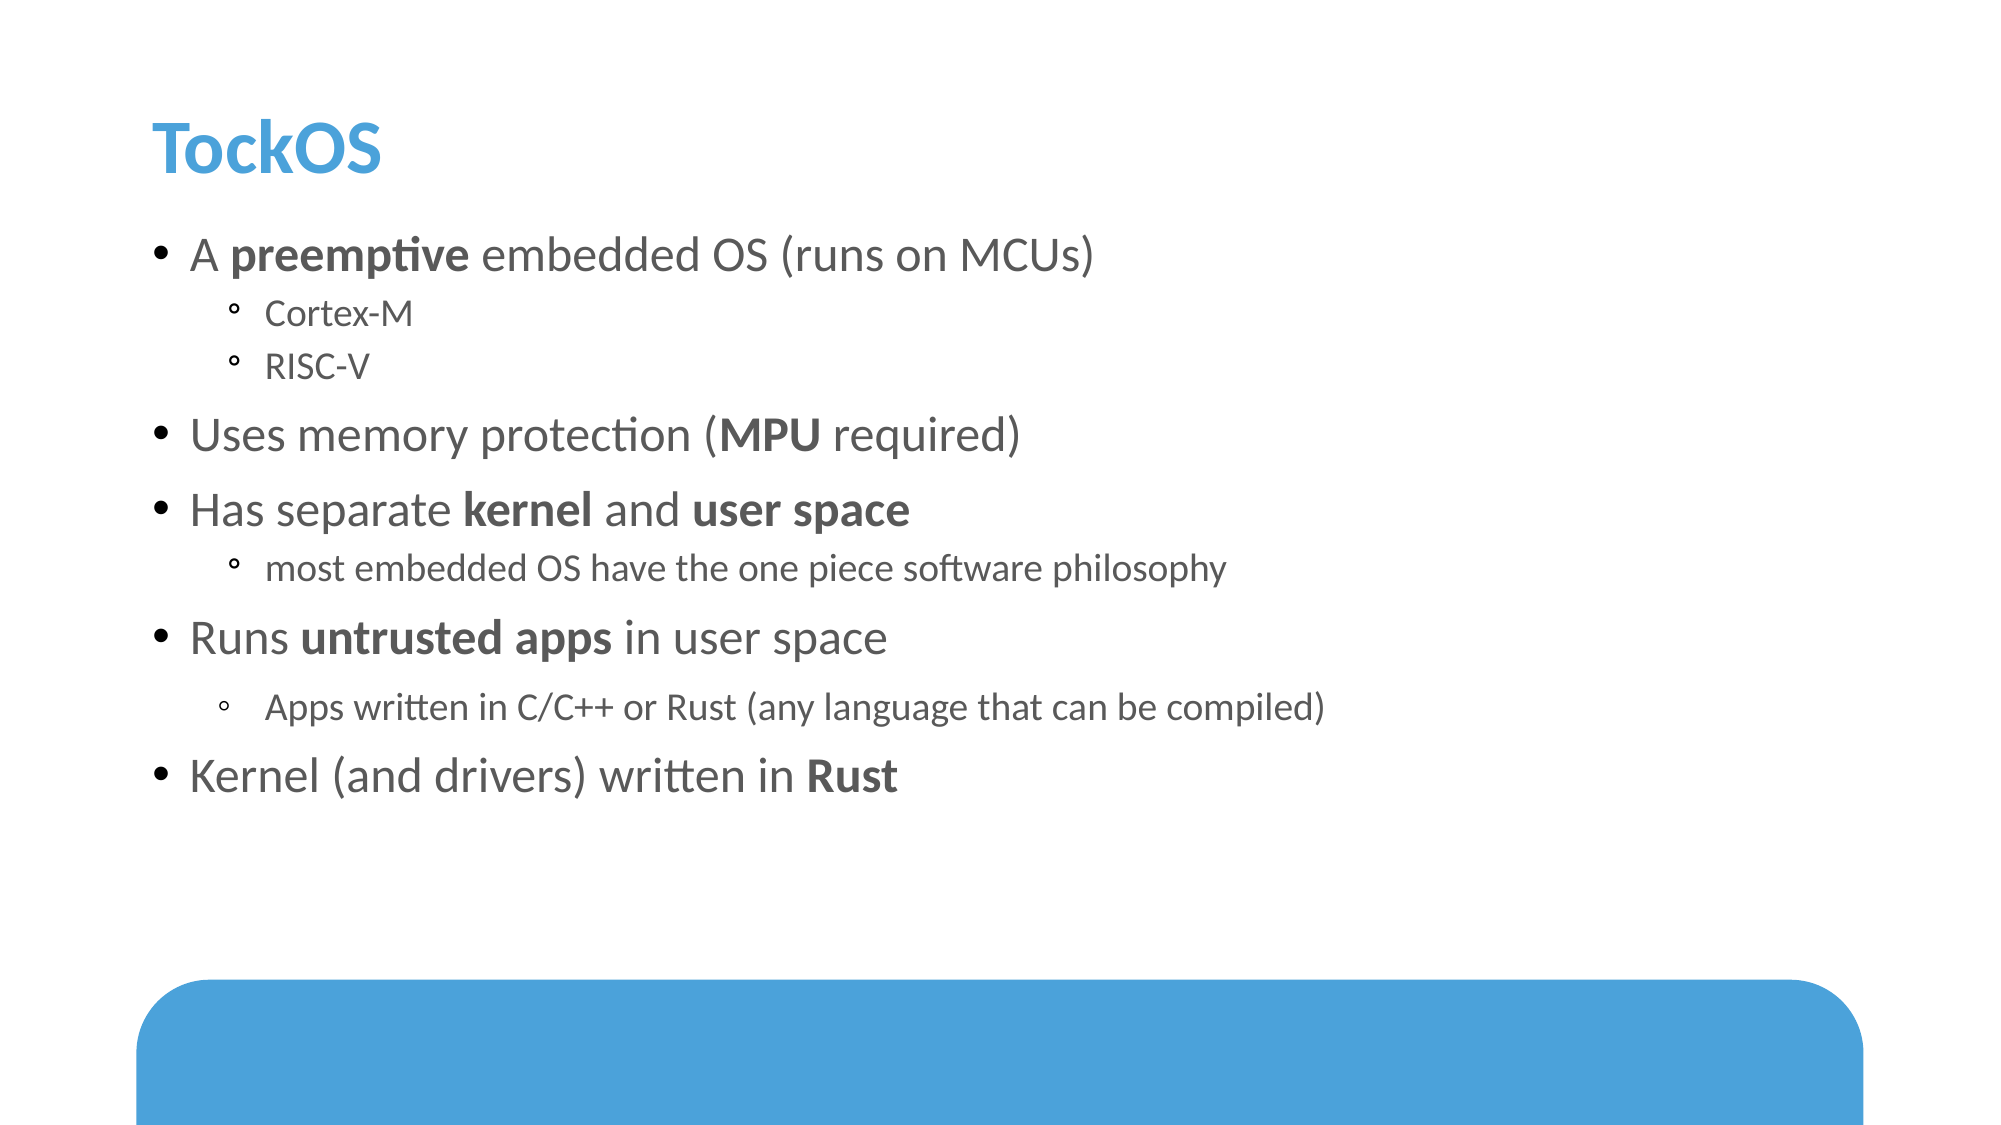

# TockOS
A preemptive embedded OS (runs on MCUs)
Cortex-M
RISC-V
Uses memory protection (MPU required)
Has separate kernel and user space
most embedded OS have the one piece software philosophy
Runs untrusted apps in user space
Apps written in C/C++ or Rust (any language that can be compiled)
Kernel (and drivers) written in Rust